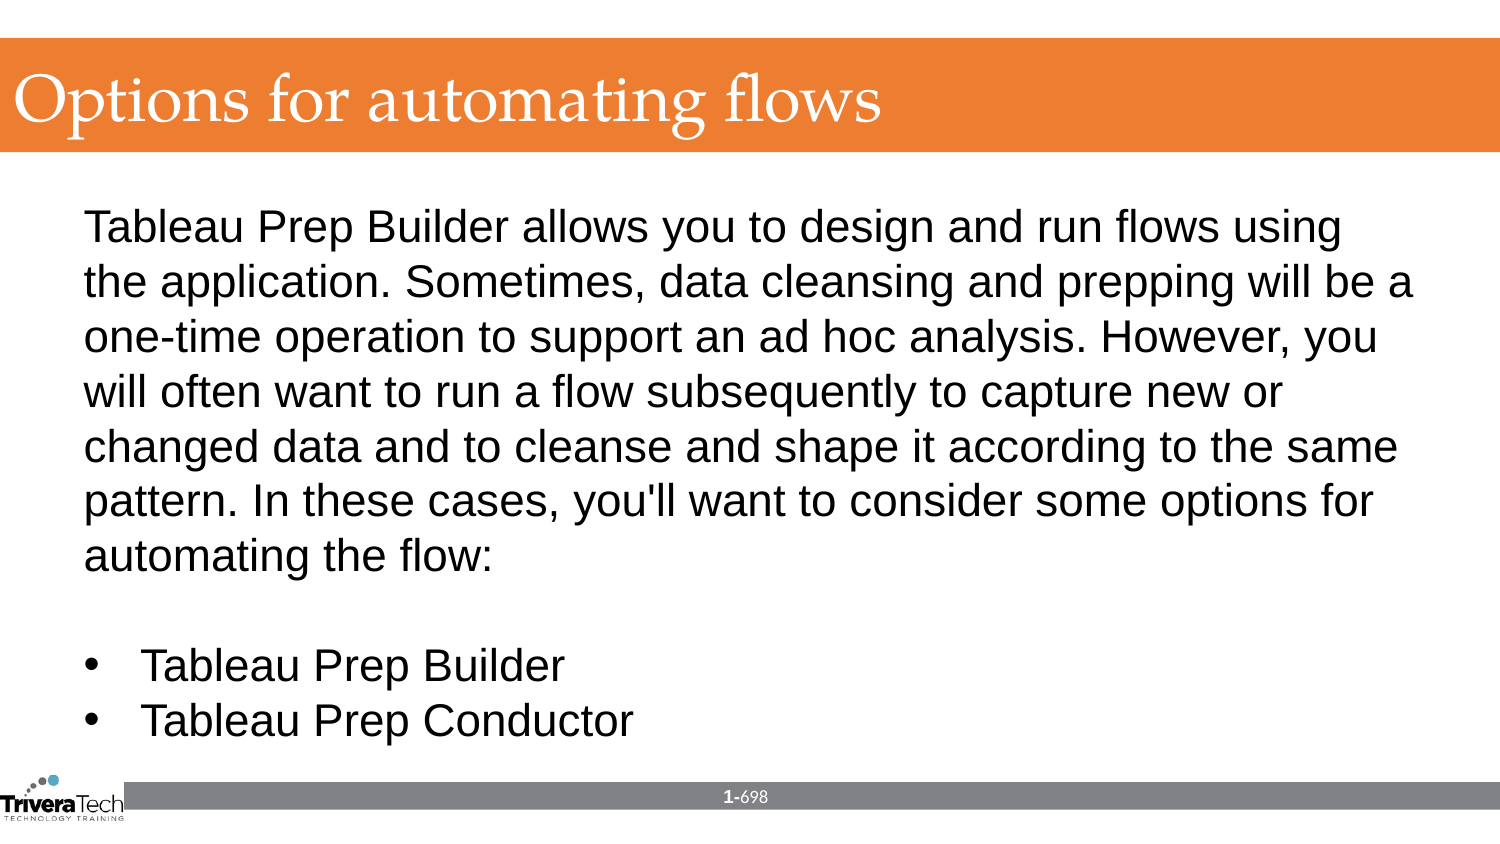

Options for automating flows
Tableau Prep Builder allows you to design and run flows using the application. Sometimes, data cleansing and prepping will be a one-time operation to support an ad hoc analysis. However, you will often want to run a flow subsequently to capture new or changed data and to cleanse and shape it according to the same pattern. In these cases, you'll want to consider some options for automating the flow:

Tableau Prep Builder
Tableau Prep Conductor
1-698